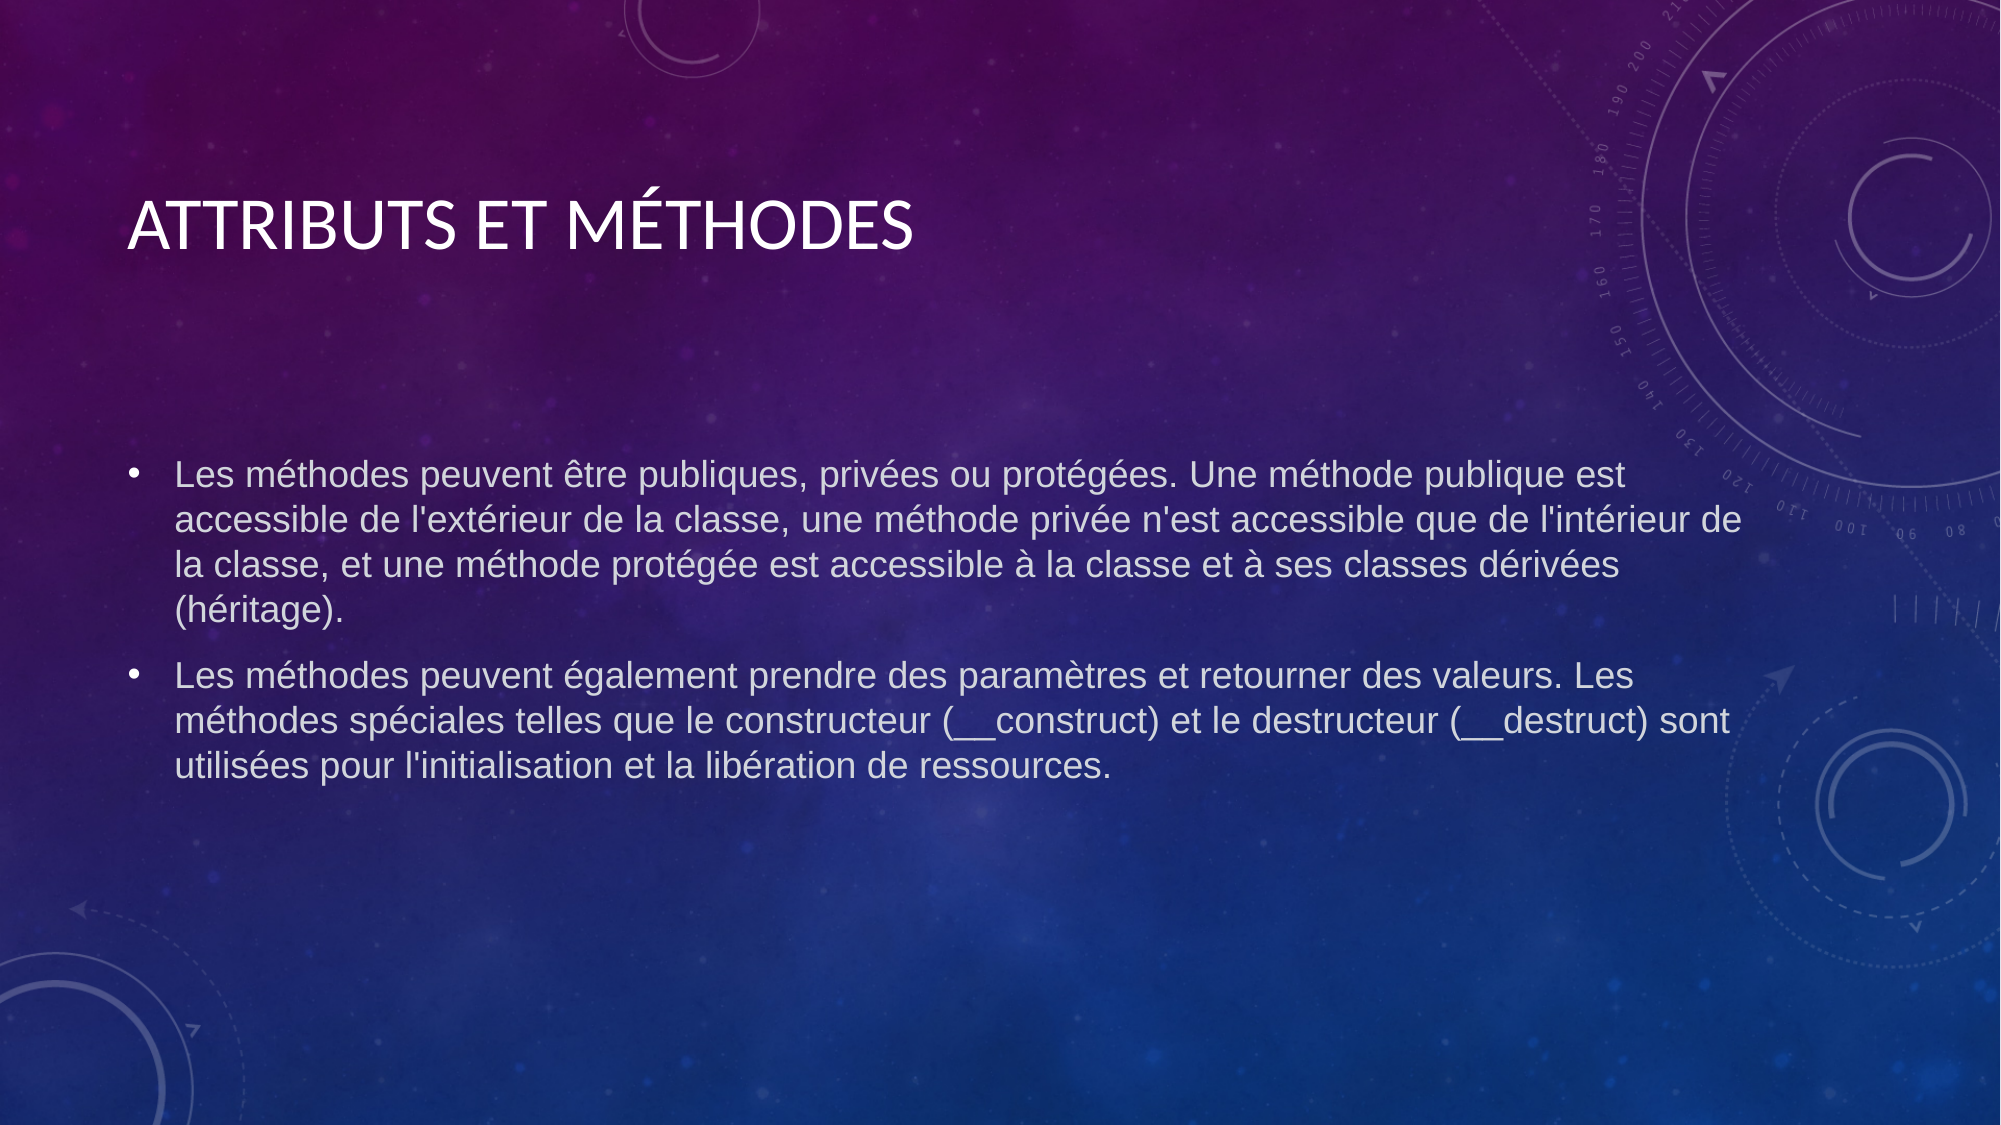

# attributs et méthodes
Les méthodes peuvent être publiques, privées ou protégées. Une méthode publique est accessible de l'extérieur de la classe, une méthode privée n'est accessible que de l'intérieur de la classe, et une méthode protégée est accessible à la classe et à ses classes dérivées (héritage).
Les méthodes peuvent également prendre des paramètres et retourner des valeurs. Les méthodes spéciales telles que le constructeur (__construct) et le destructeur (__destruct) sont utilisées pour l'initialisation et la libération de ressources.